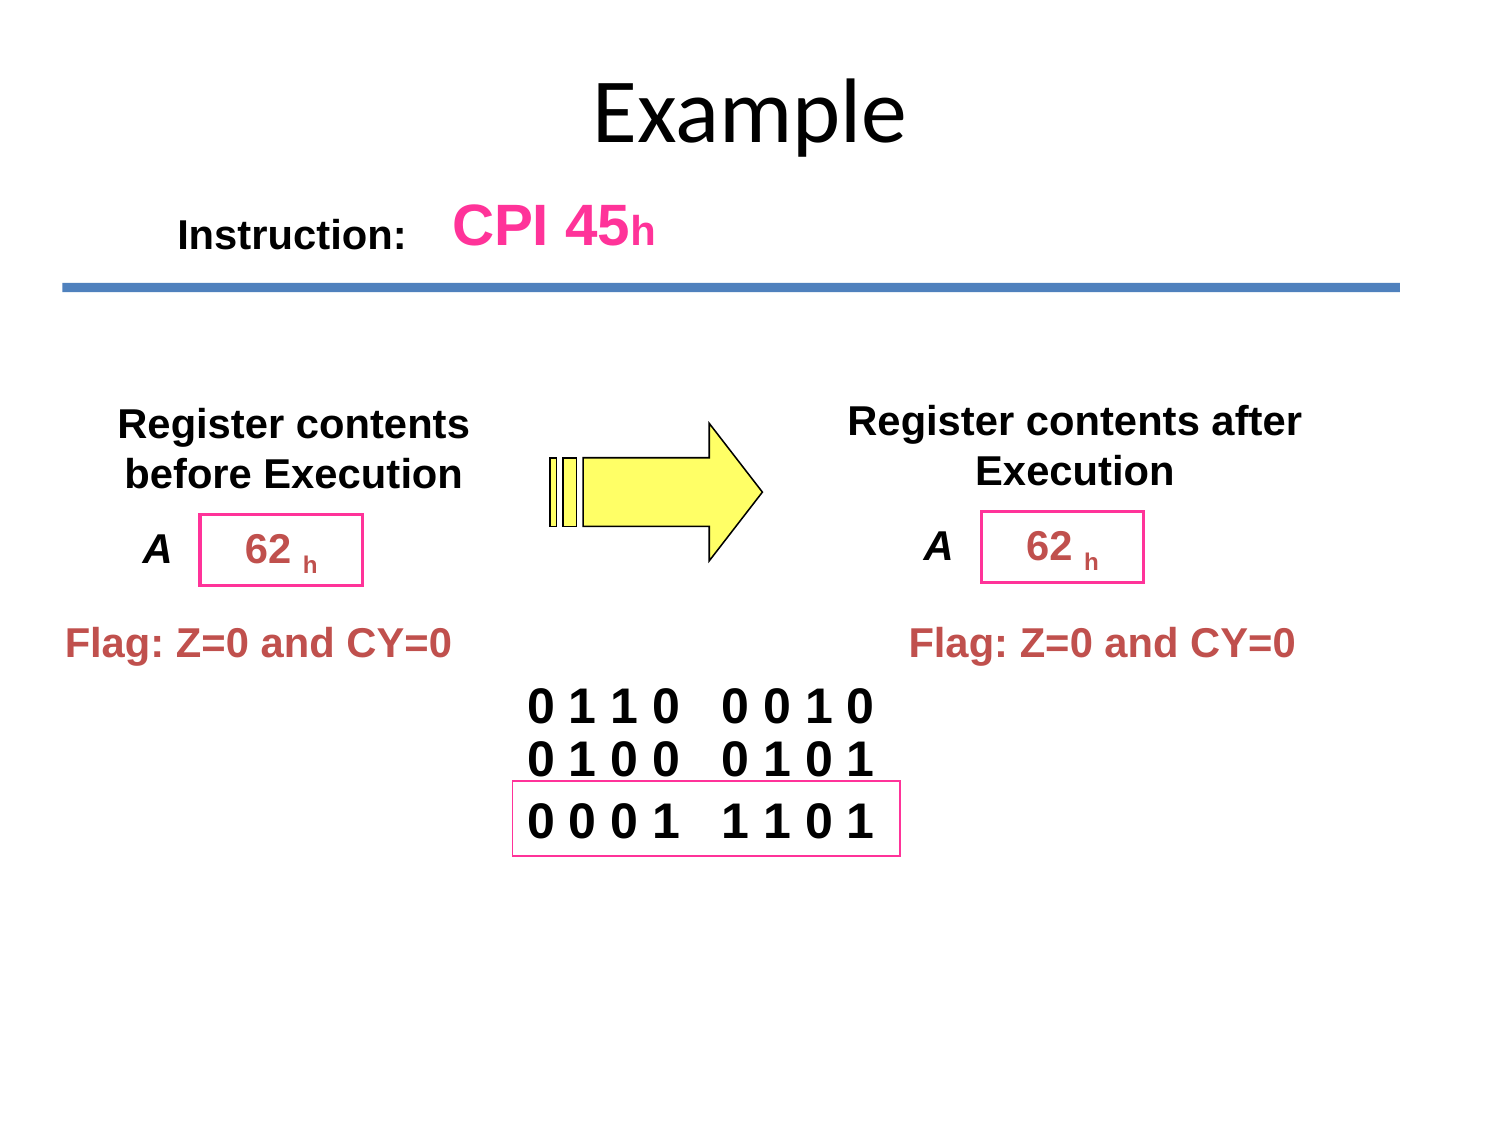

# Example
CPI 45h
Instruction:

Register contents after Execution
A
62 h
Flag: Z=0 and CY=0
Register contents before Execution
A
62 h
Flag: Z=0 and CY=0

0 1 1 0   0 0 1 0
0 1 0 0   0 1 0 1
0 0 0 1   1 1 0 1